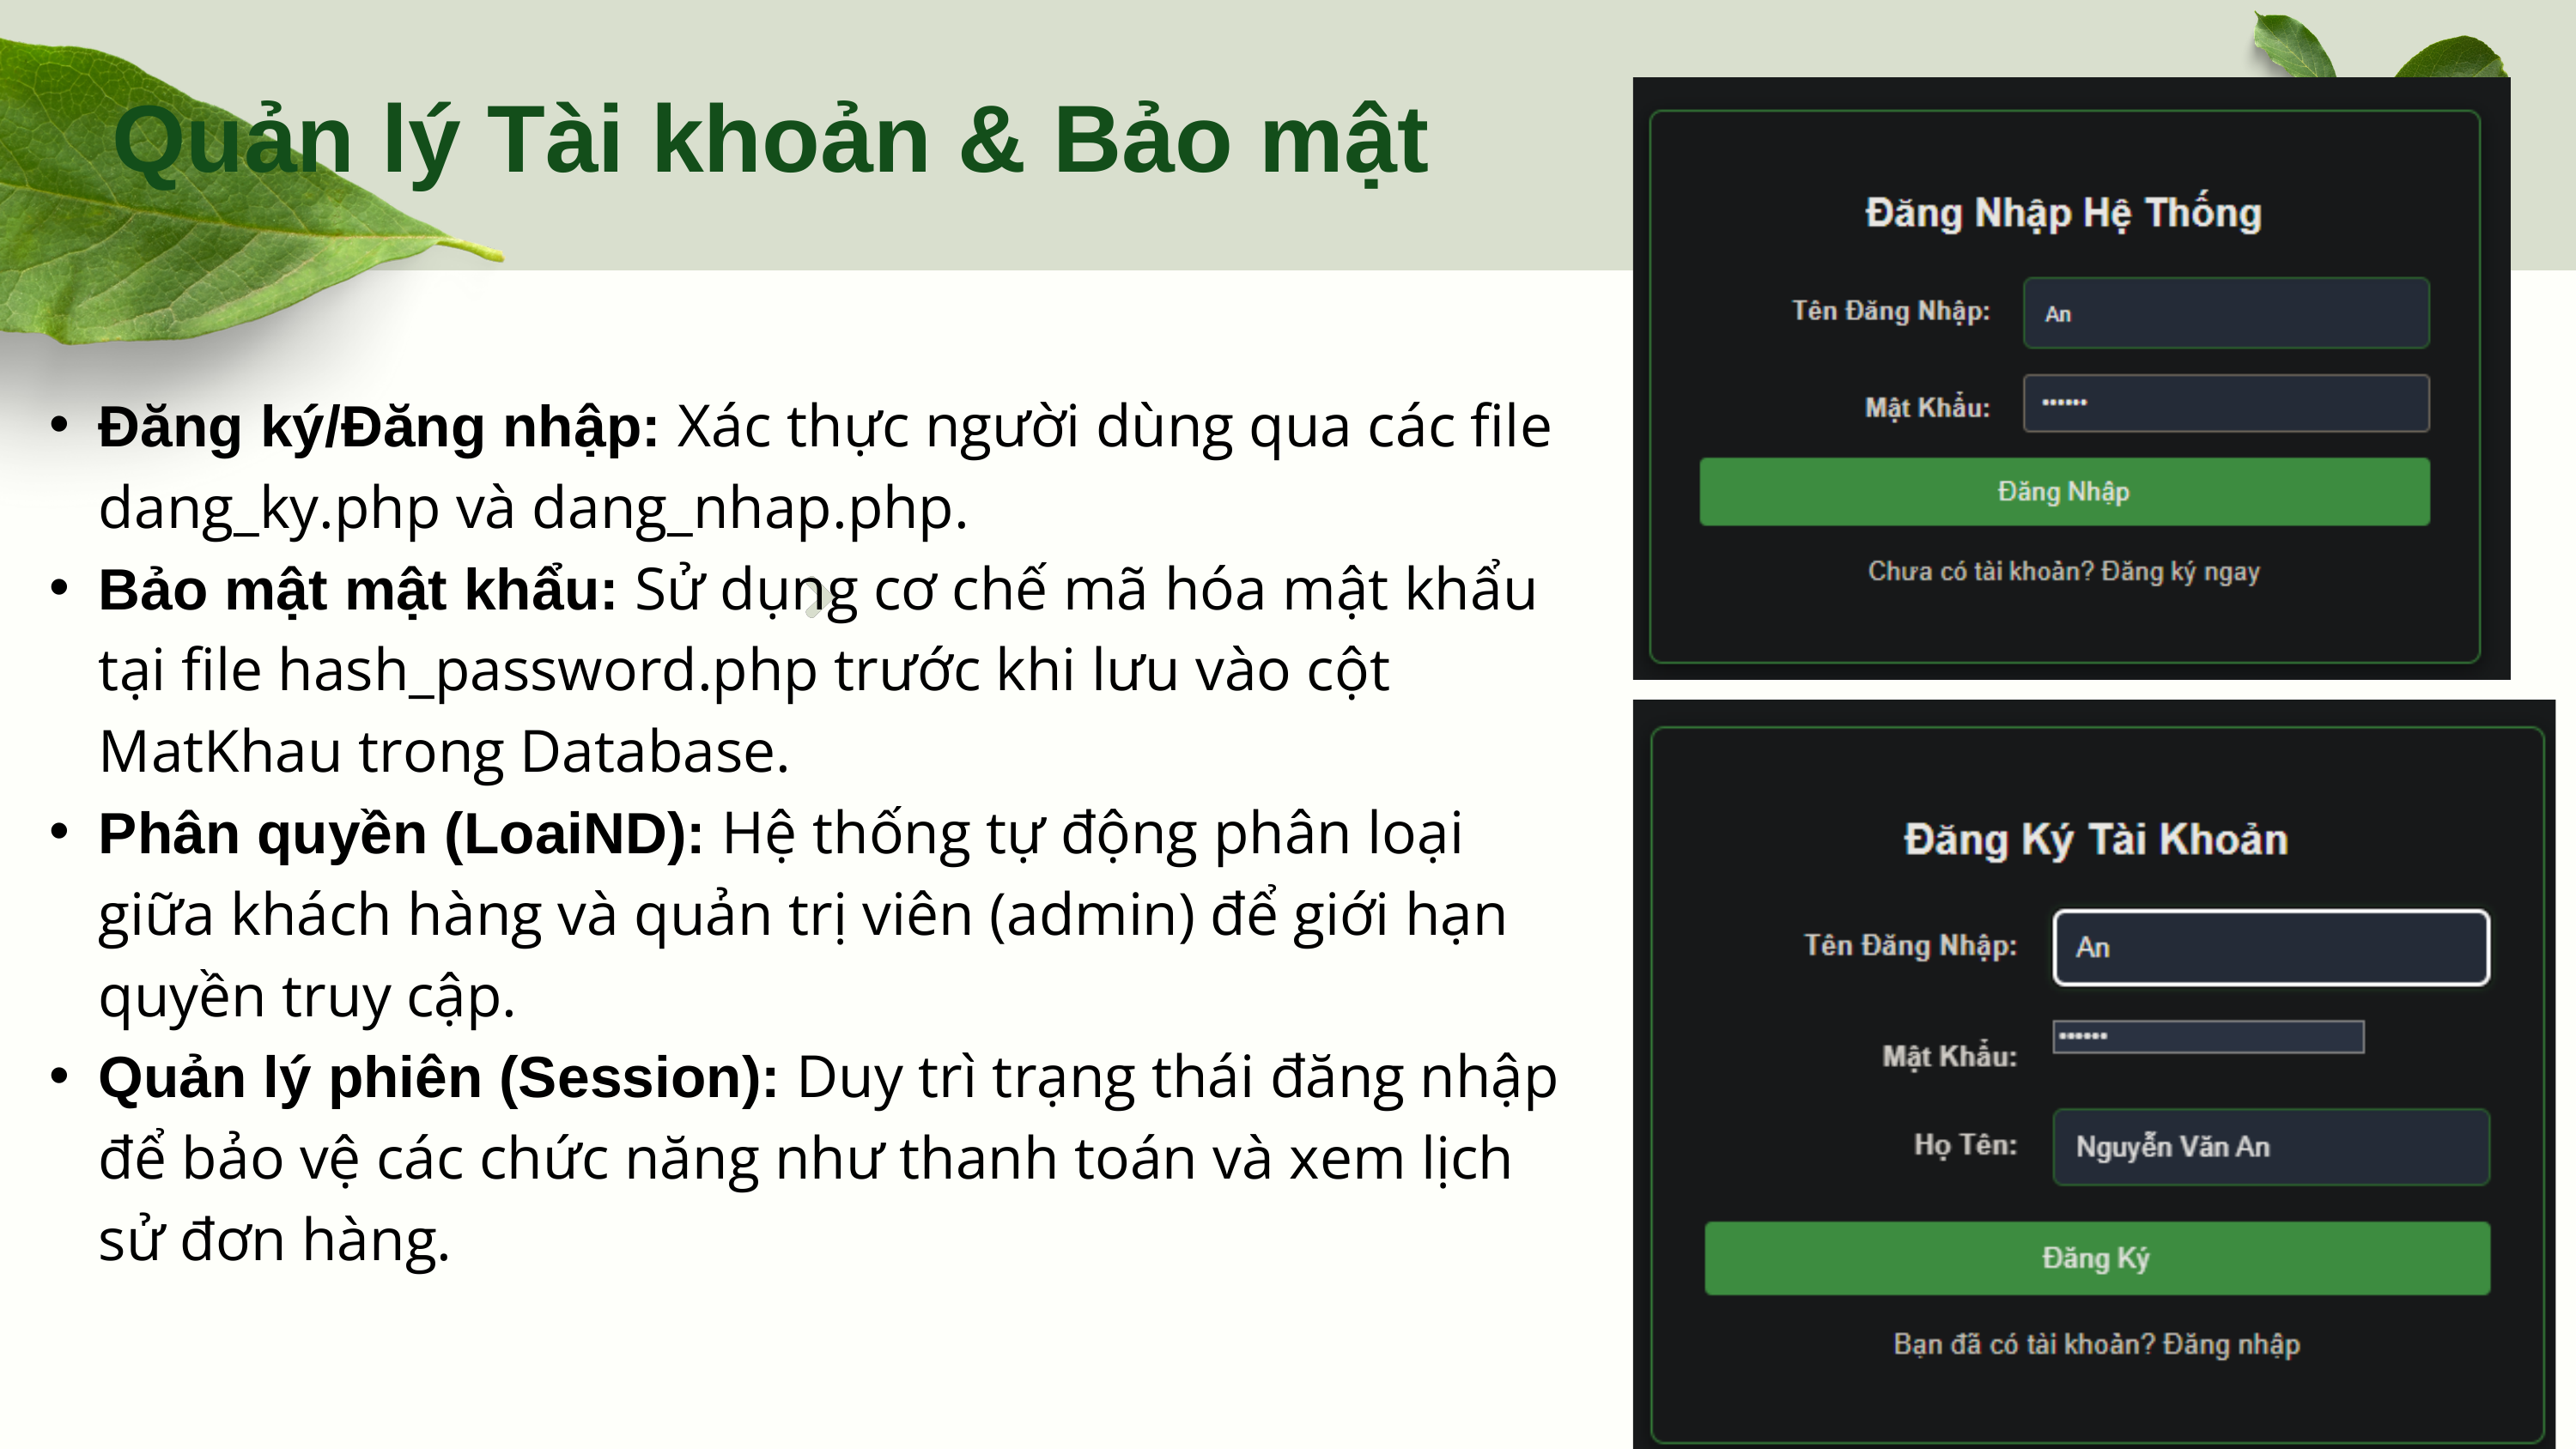

Quản lý Tài khoản & Bảo mật
Đăng ký/Đăng nhập: Xác thực người dùng qua các file dang_ky.php và dang_nhap.php.
Bảo mật mật khẩu: Sử dụng cơ chế mã hóa mật khẩu tại file hash_password.php trước khi lưu vào cột MatKhau trong Database.
Phân quyền (LoaiND): Hệ thống tự động phân loại giữa khách hàng và quản trị viên (admin) để giới hạn quyền truy cập.
Quản lý phiên (Session): Duy trì trạng thái đăng nhập để bảo vệ các chức năng như thanh toán và xem lịch sử đơn hàng.